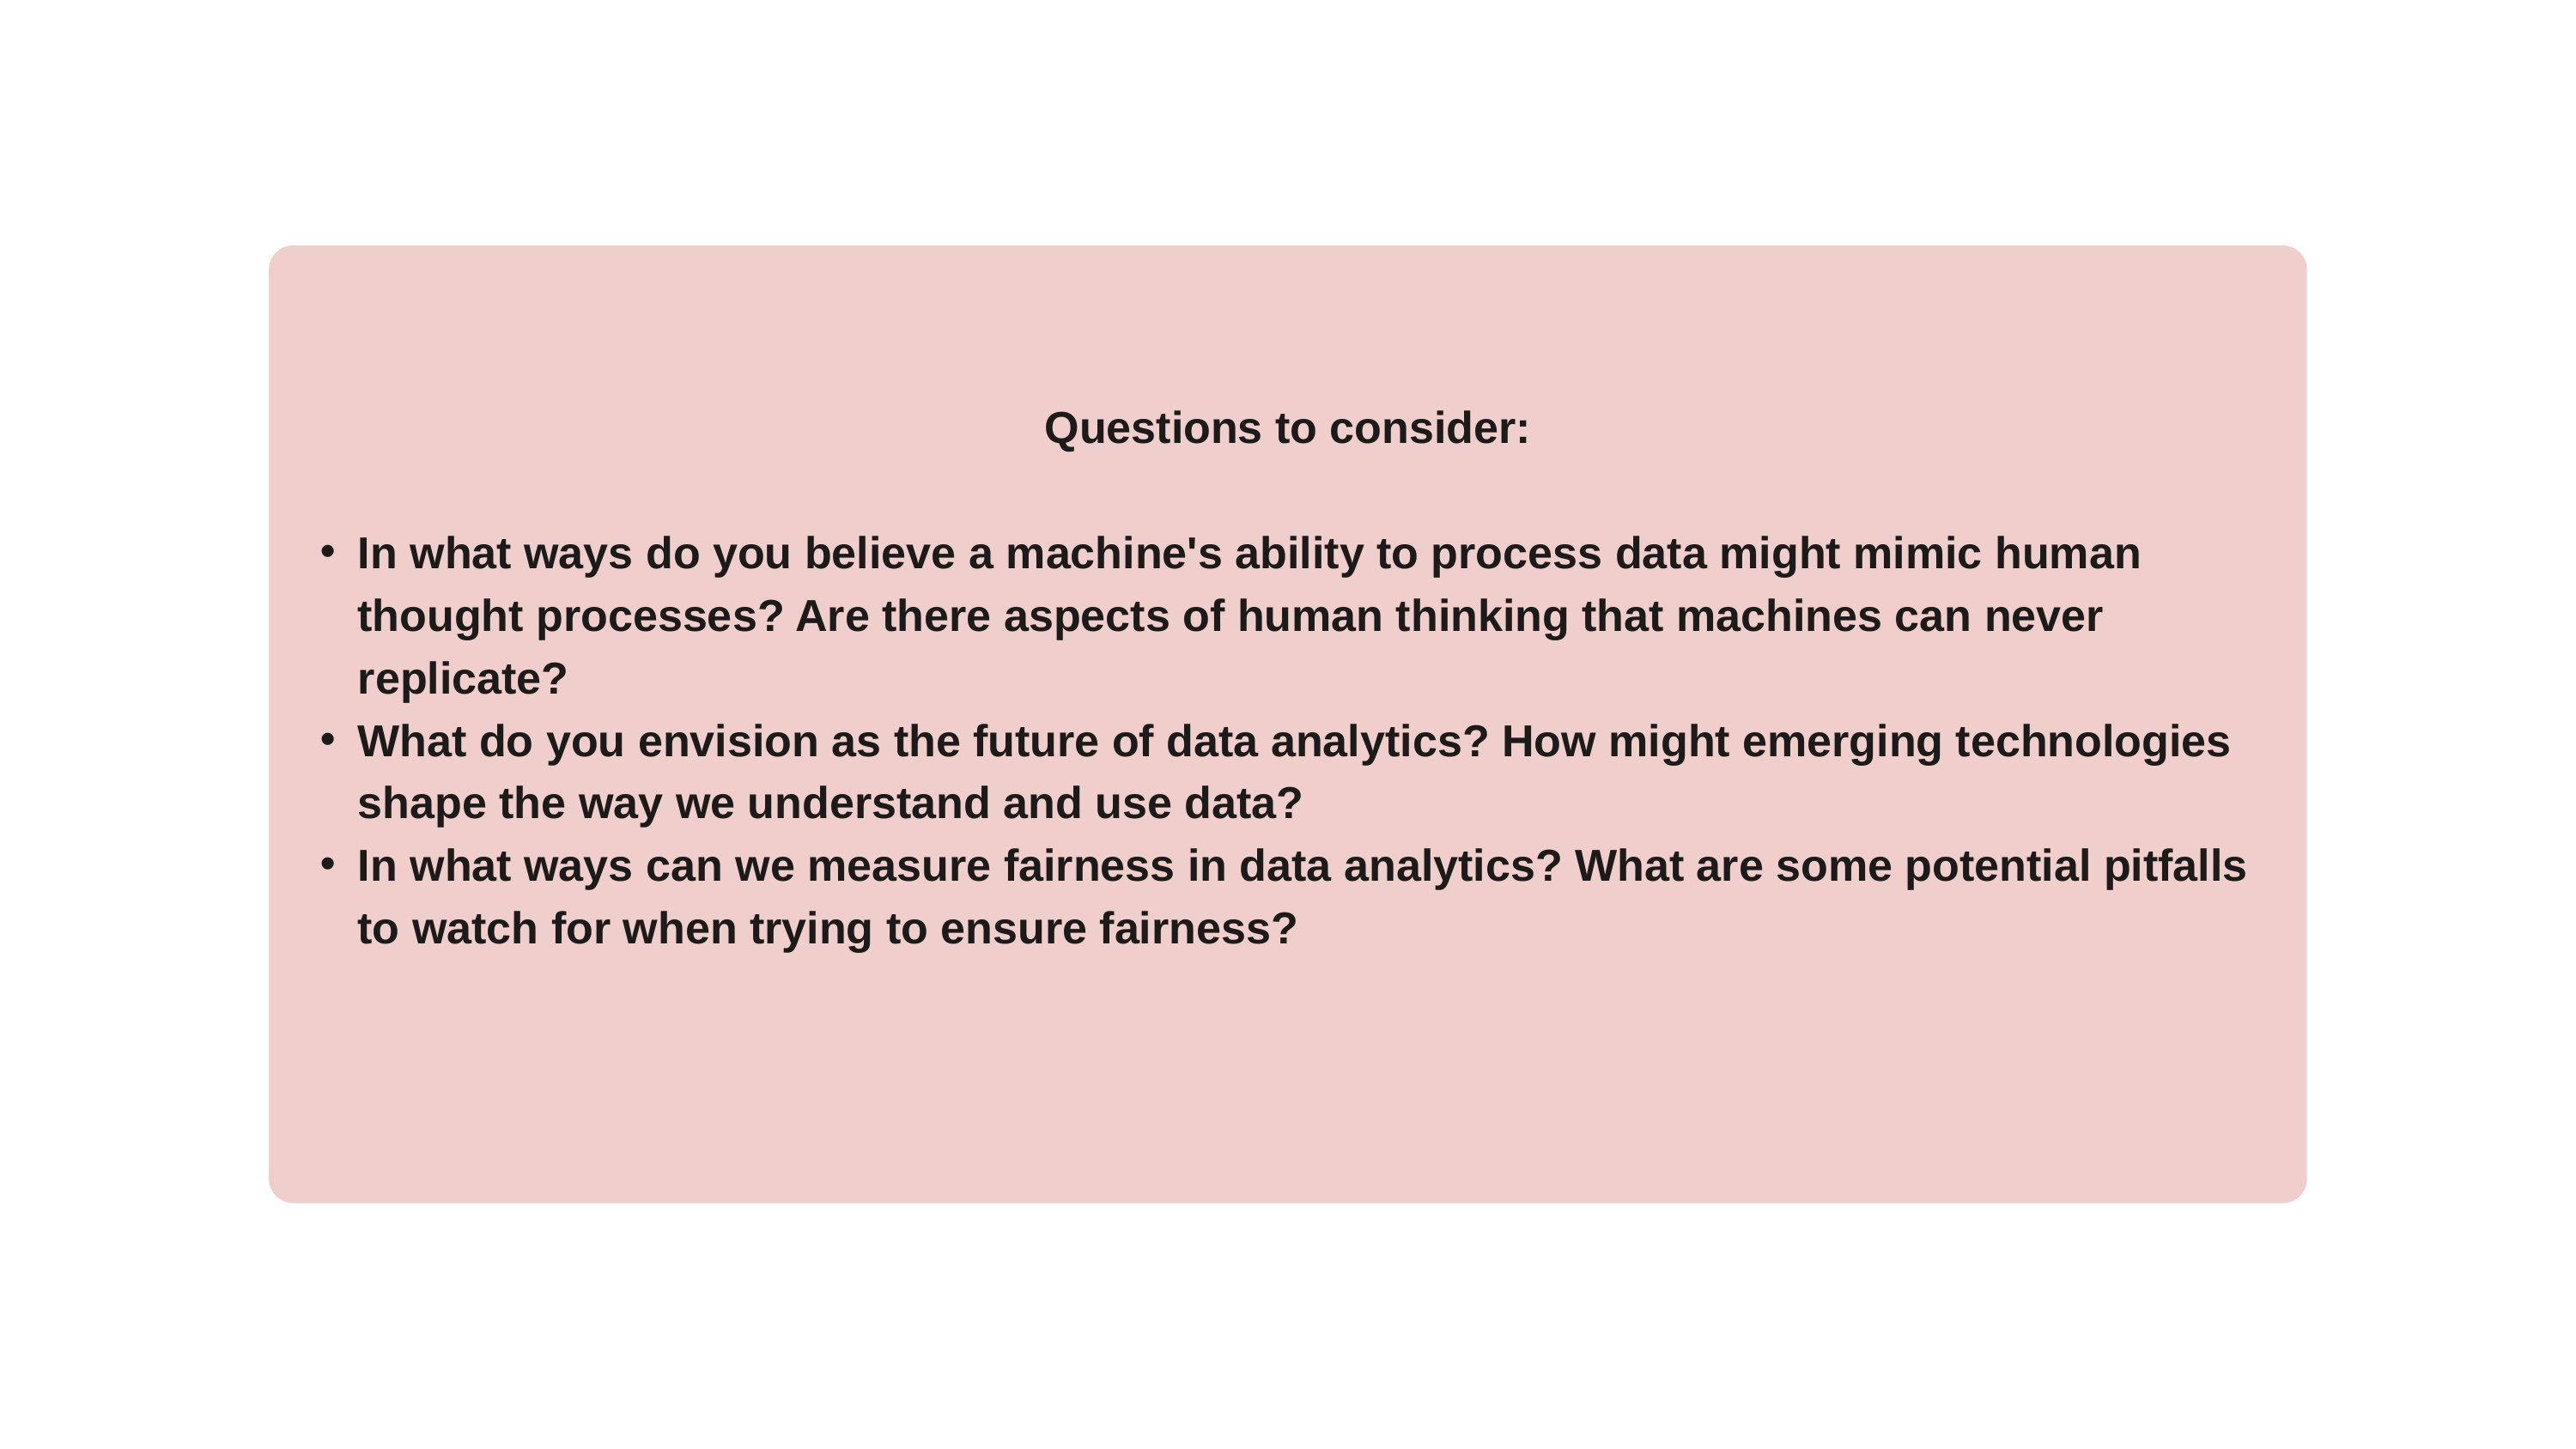

Questions to consider:

In what ways do you believe a machine's ability to process data might mimic human thought processes? Are there aspects of human thinking that machines can never replicate?
What do you envision as the future of data analytics? How might emerging technologies shape the way we understand and use data?
In what ways can we measure fairness in data analytics? What are some potential pitfalls to watch for when trying to ensure fairness?